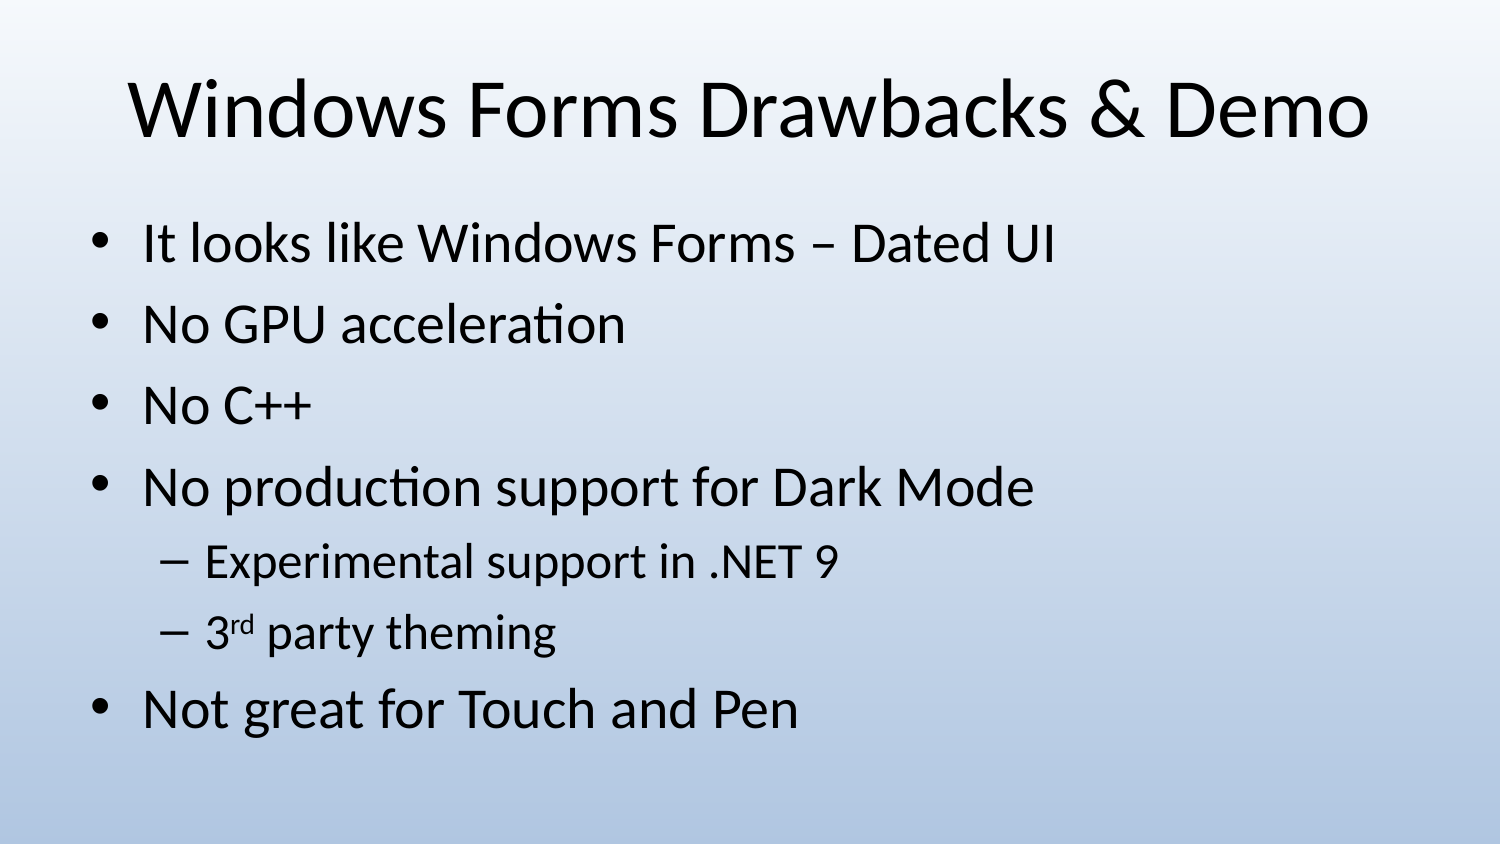

# Windows Forms Drawbacks & Demo
It looks like Windows Forms – Dated UI
No GPU acceleration
No C++
No production support for Dark Mode
Experimental support in .NET 9
3rd party theming
Not great for Touch and Pen